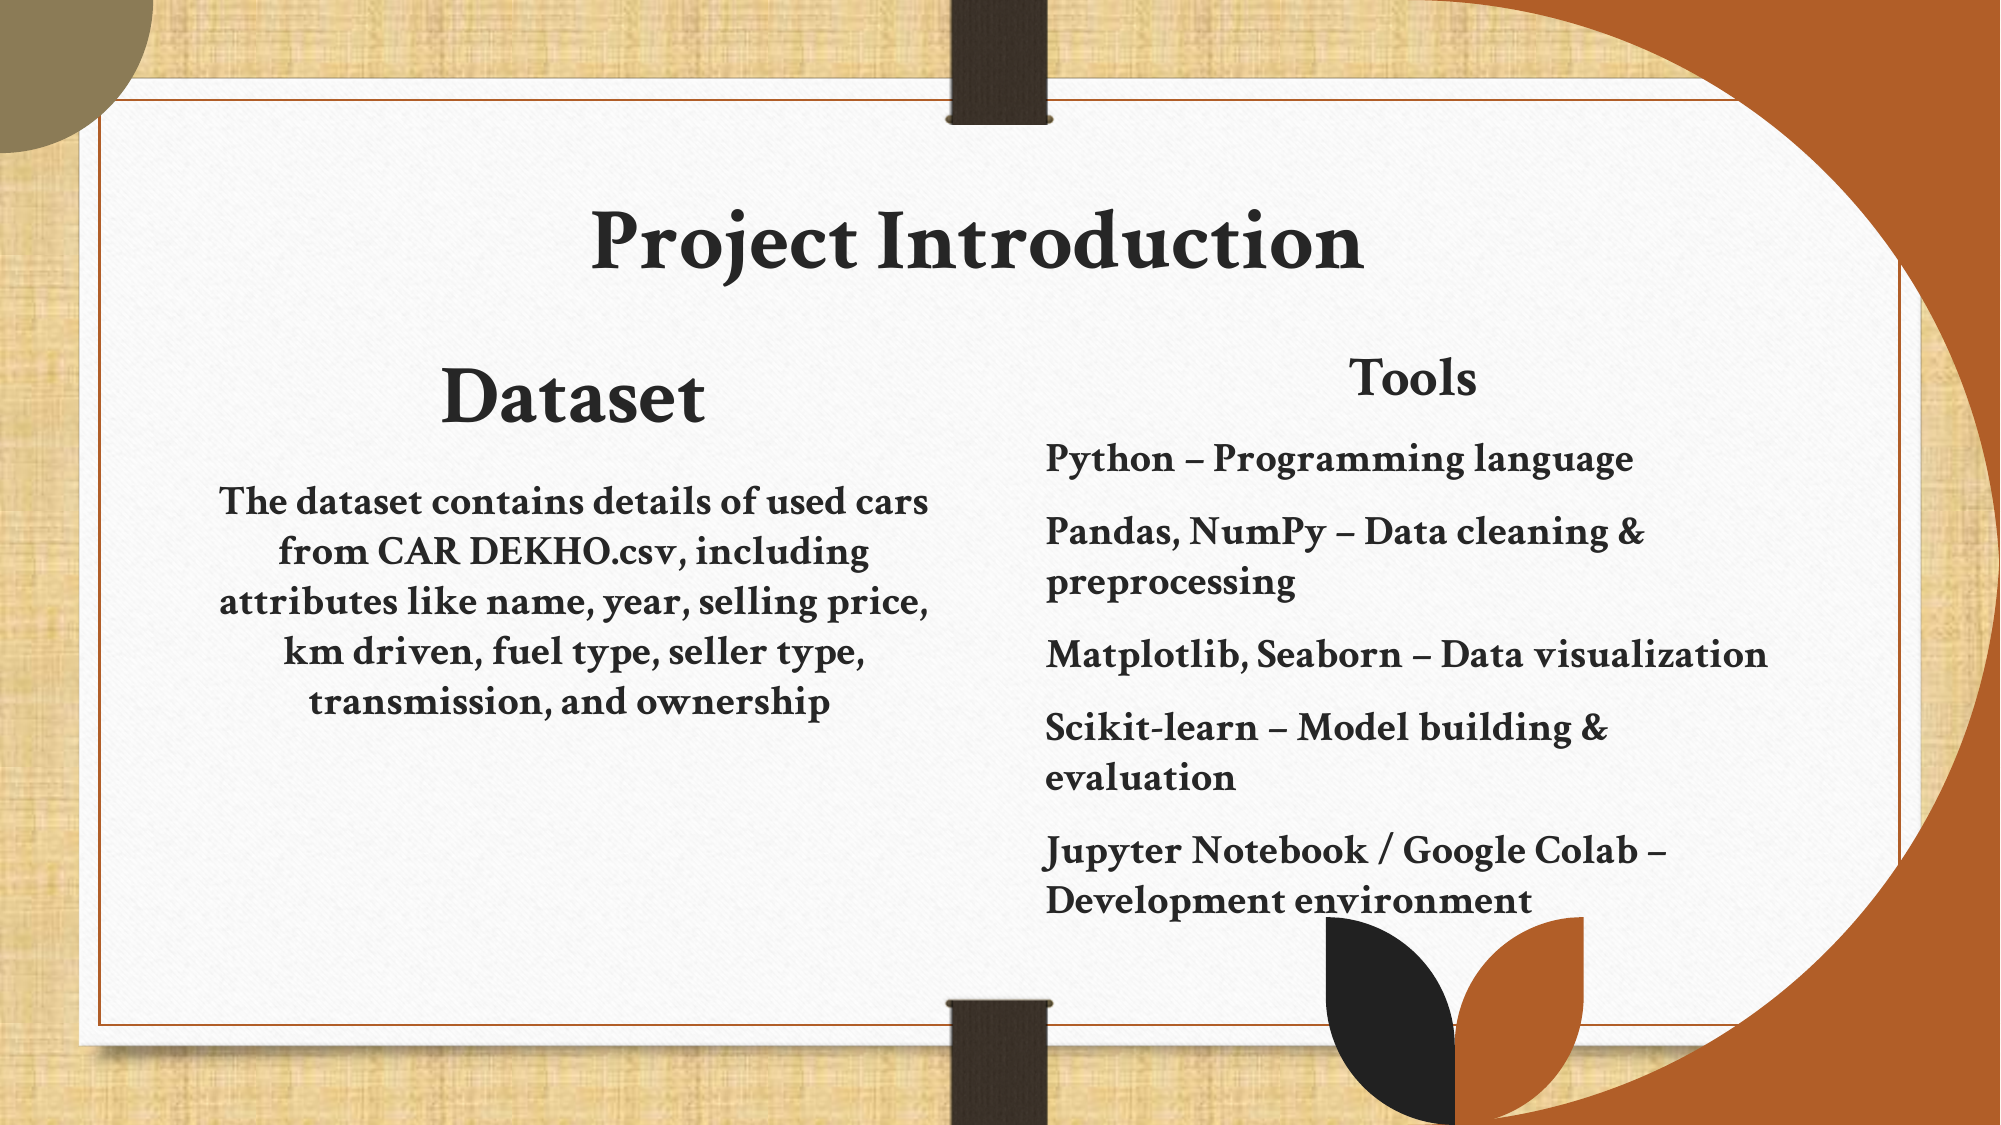

# Project Introduction
Dataset
The dataset contains details of used cars from CAR DEKHO.csv, including attributes like name, year, selling price, km driven, fuel type, seller type, transmission, and ownership

Tools
Python – Programming language
Pandas, NumPy – Data cleaning & preprocessing
Matplotlib, Seaborn – Data visualization
Scikit-learn – Model building & evaluation
Jupyter Notebook / Google Colab – Development environment